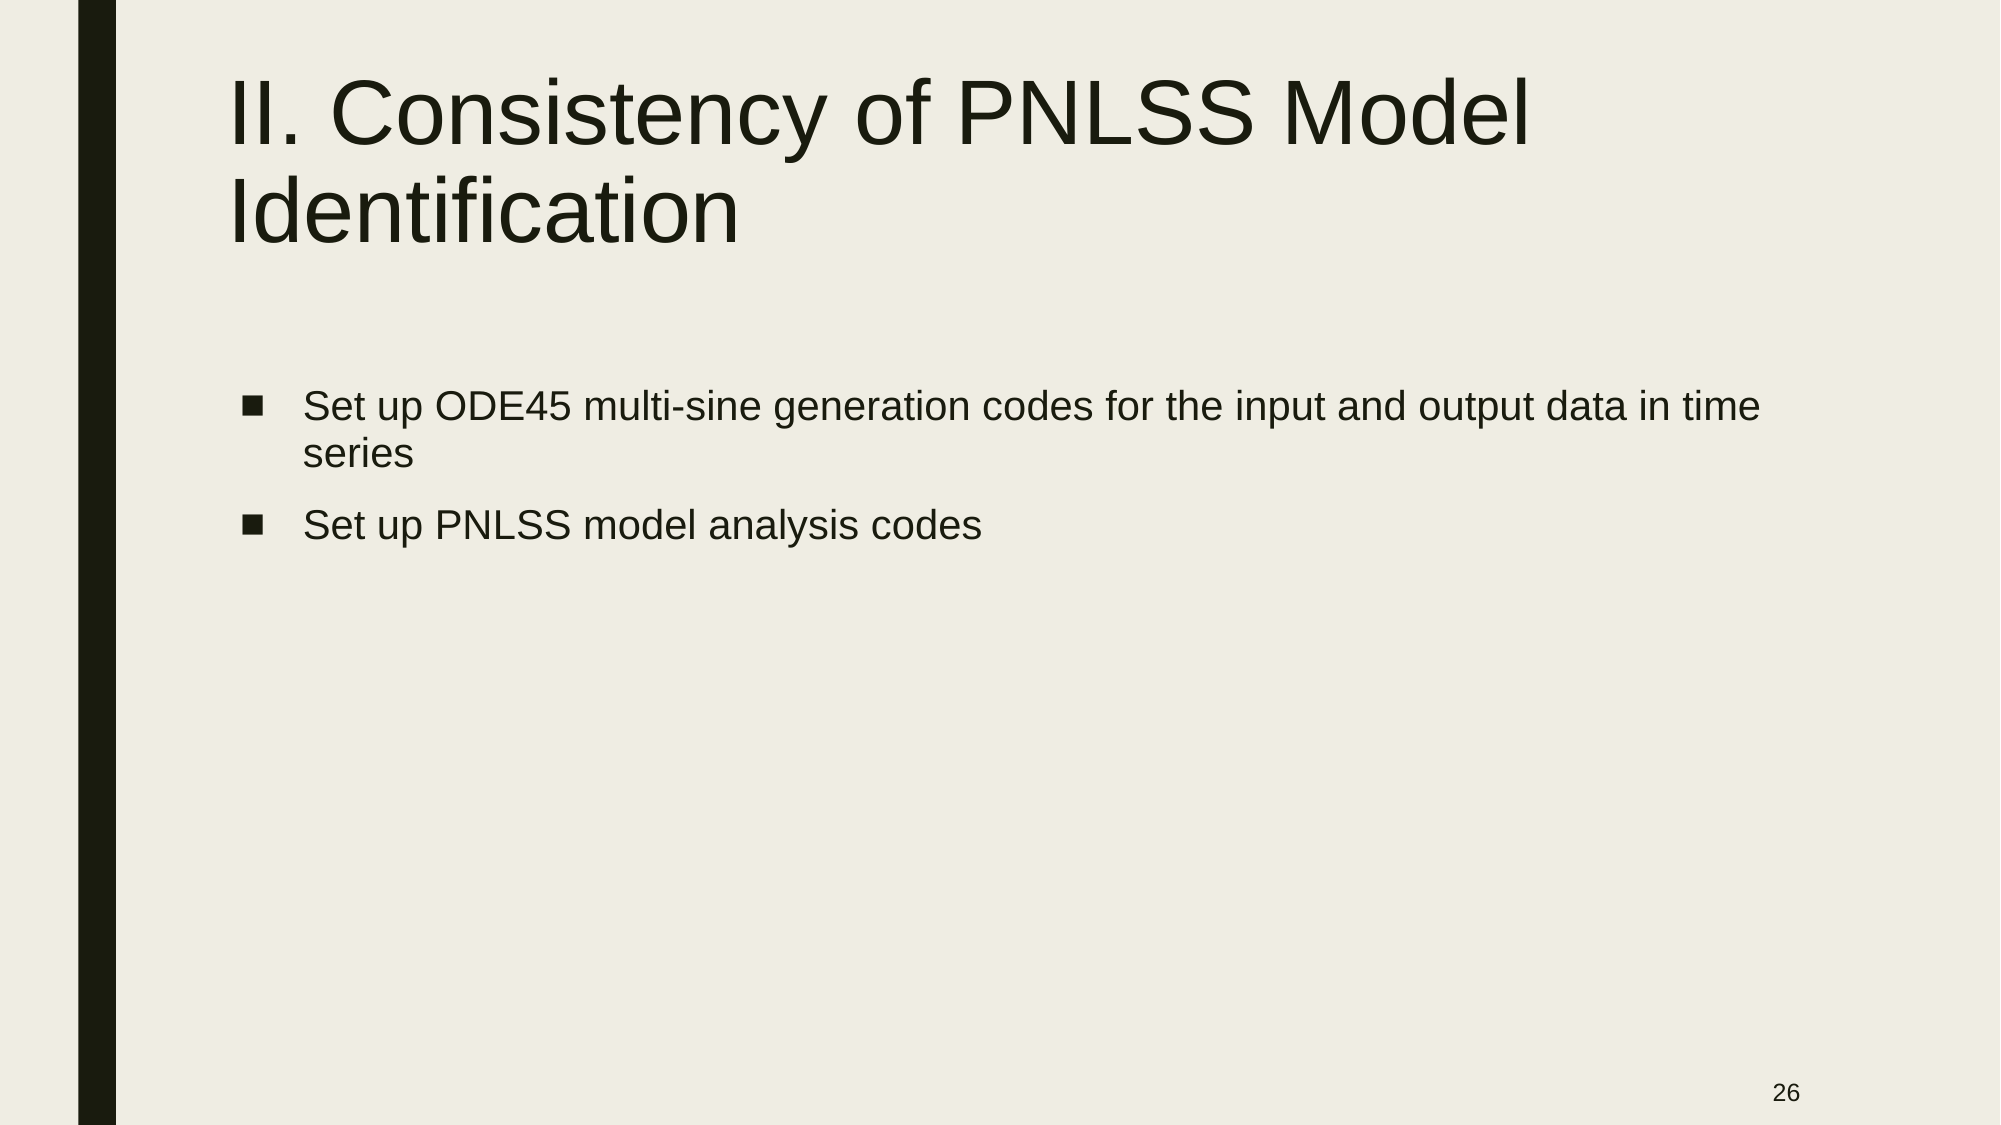

# II. Consistency of PNLSS Model Identification
Set up ODE45 multi-sine generation codes for the input and output data in time series
Set up PNLSS model analysis codes
26